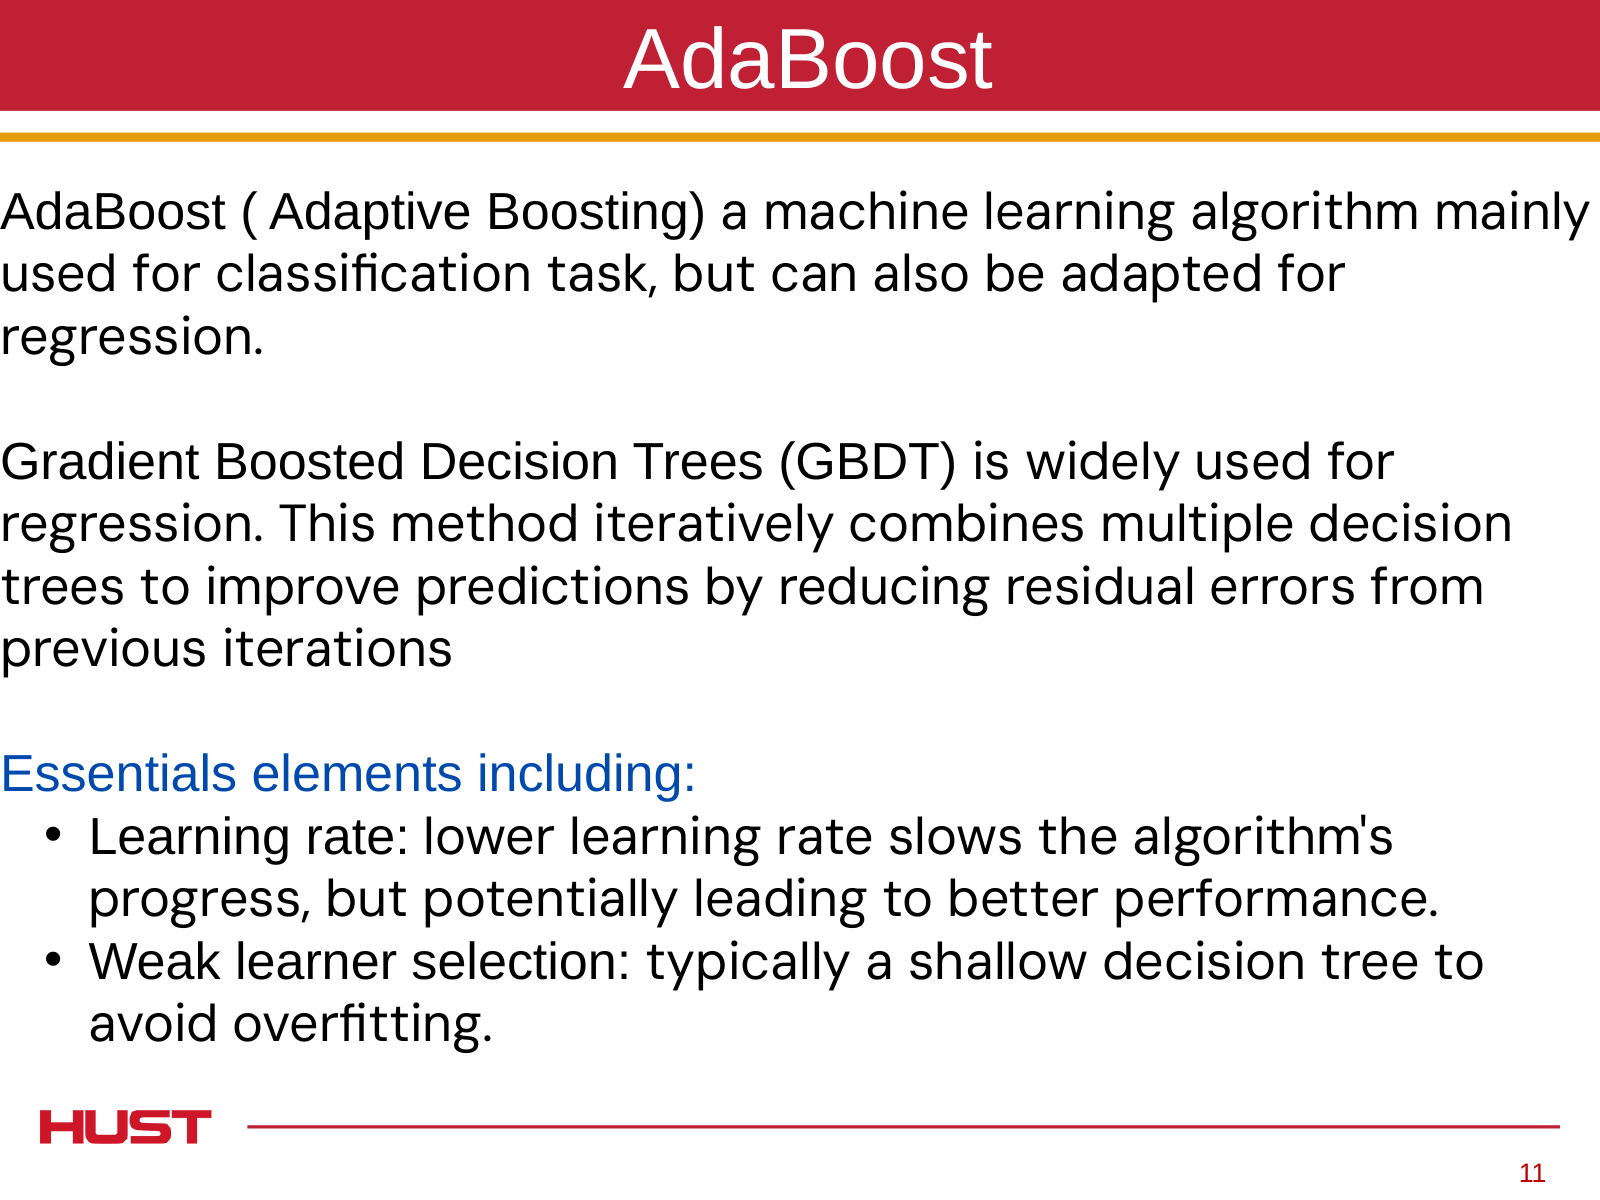

AdaBoost
AdaBoost ( Adaptive Boosting) a machine learning algorithm mainly used for classification task, but can also be adapted for regression.

Gradient Boosted Decision Trees (GBDT) is widely used for regression. This method iteratively combines multiple decision trees to improve predictions by reducing residual errors from previous iterations

Essentials elements including:
Learning rate: lower learning rate slows the algorithm's progress, but potentially leading to better performance.
Weak learner selection: typically a shallow decision tree to avoid overfitting.
11